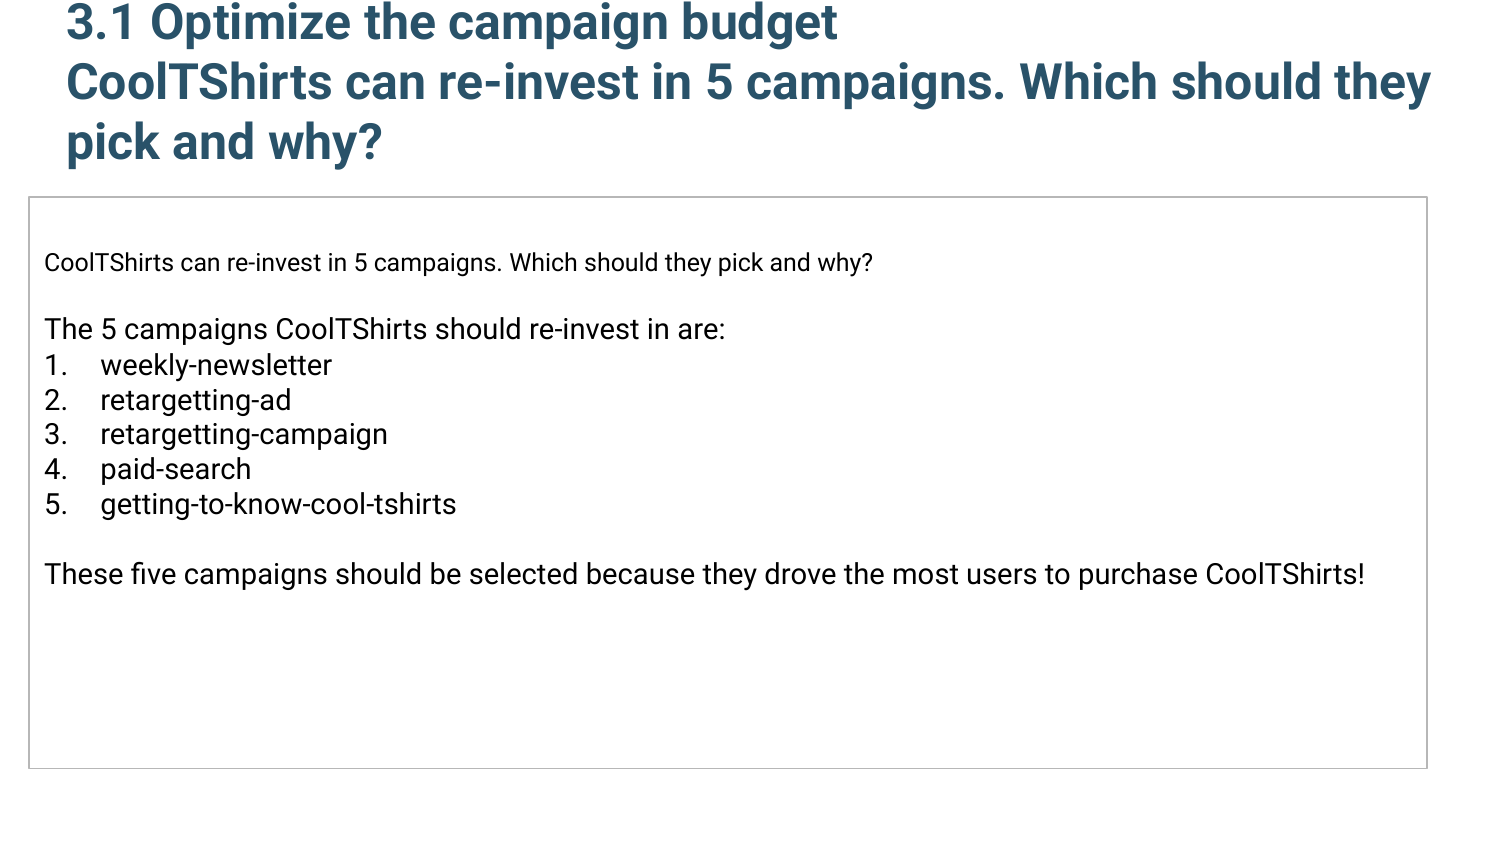

3.1 Optimize the campaign budget
CoolTShirts can re-invest in 5 campaigns. Which should they pick and why?

CoolTShirts can re-invest in 5 campaigns. Which should they pick and why?

The 5 campaigns CoolTShirts should re-invest in are:
weekly-newsletter
retargetting-ad
retargetting-campaign
paid-search
getting-to-know-cool-tshirts

These five campaigns should be selected because they drove the most users to purchase CoolTShirts!